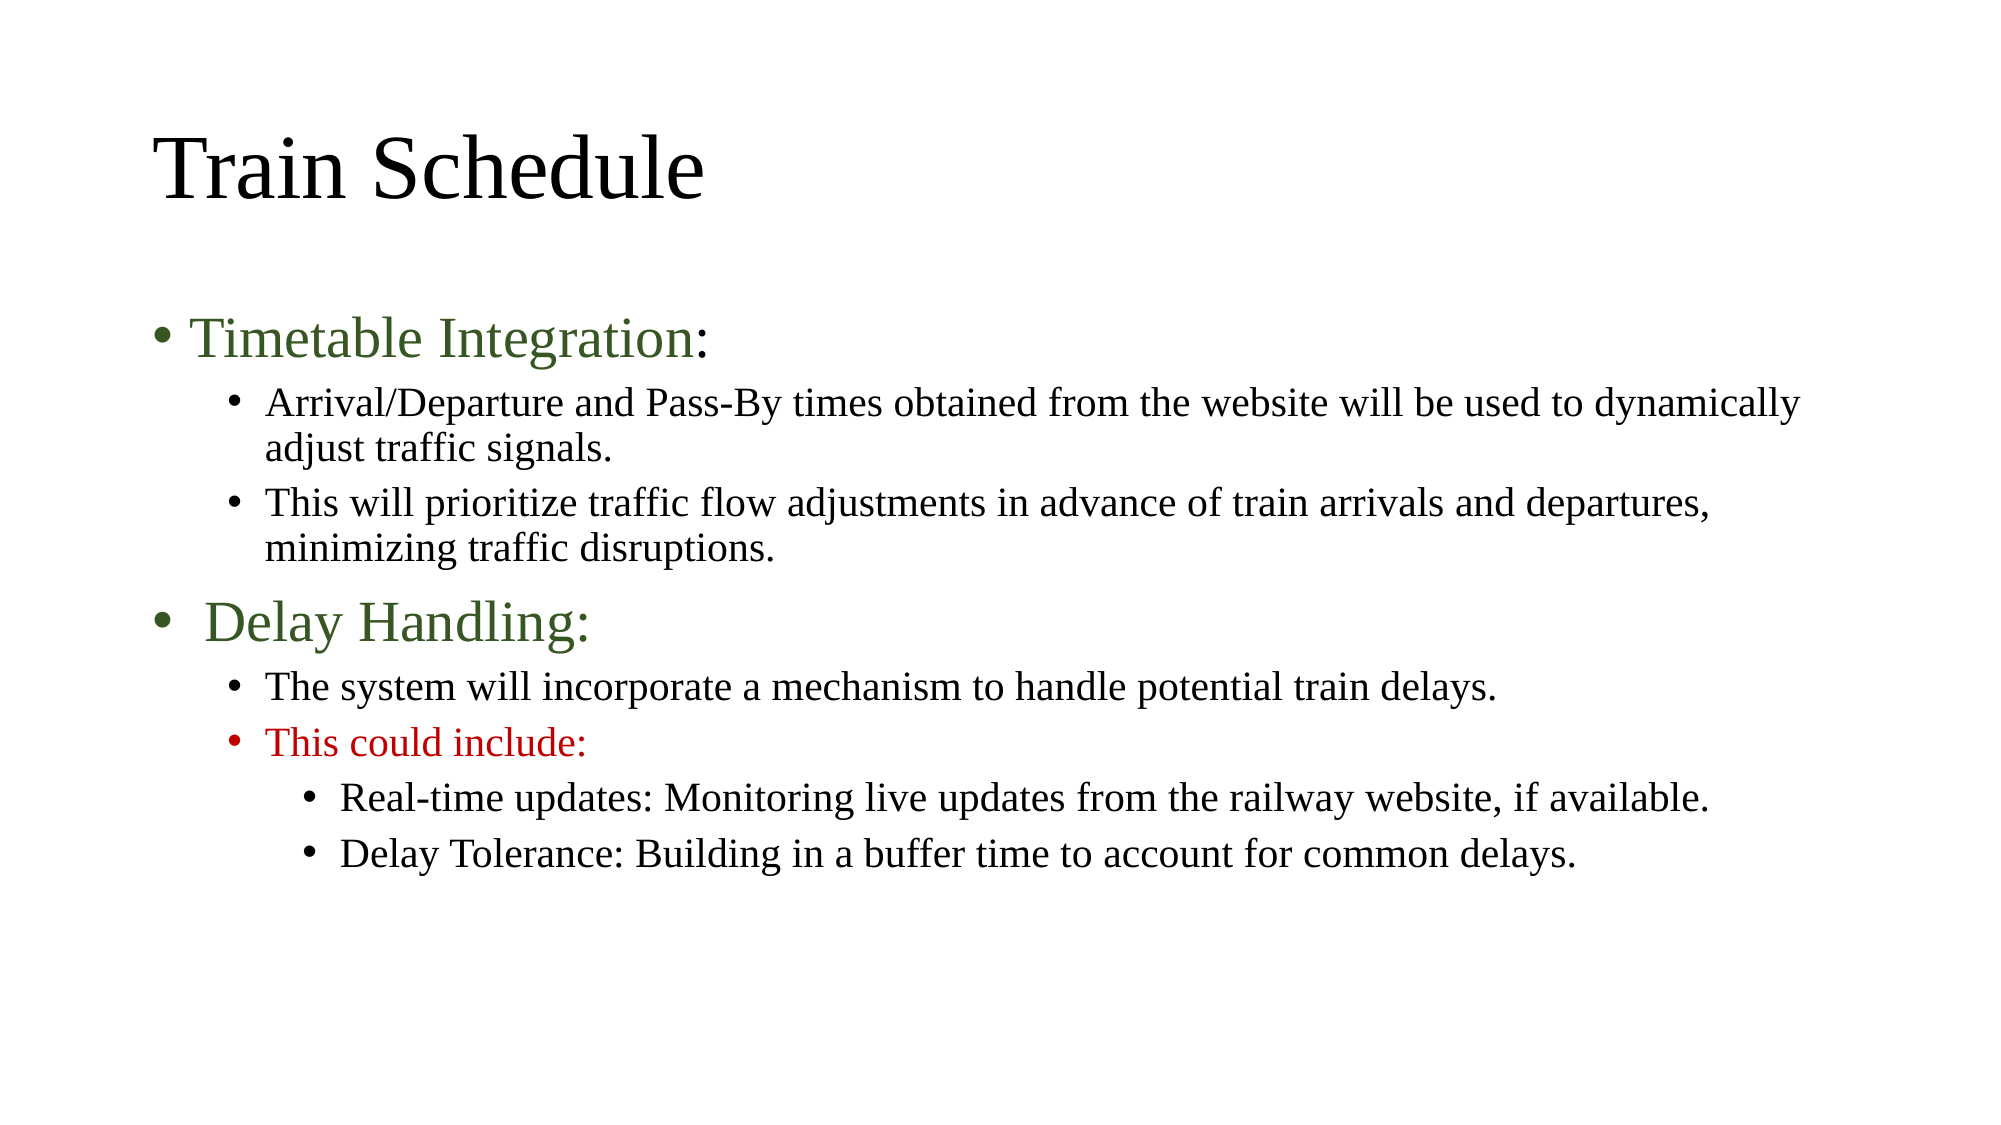

# Train Schedule
Timetable Integration:
Arrival/Departure and Pass-By times obtained from the website will be used to dynamically adjust traffic signals.
This will prioritize traffic flow adjustments in advance of train arrivals and departures, minimizing traffic disruptions.
 Delay Handling:
The system will incorporate a mechanism to handle potential train delays.
This could include:
Real-time updates: Monitoring live updates from the railway website, if available.
Delay Tolerance: Building in a buffer time to account for common delays.